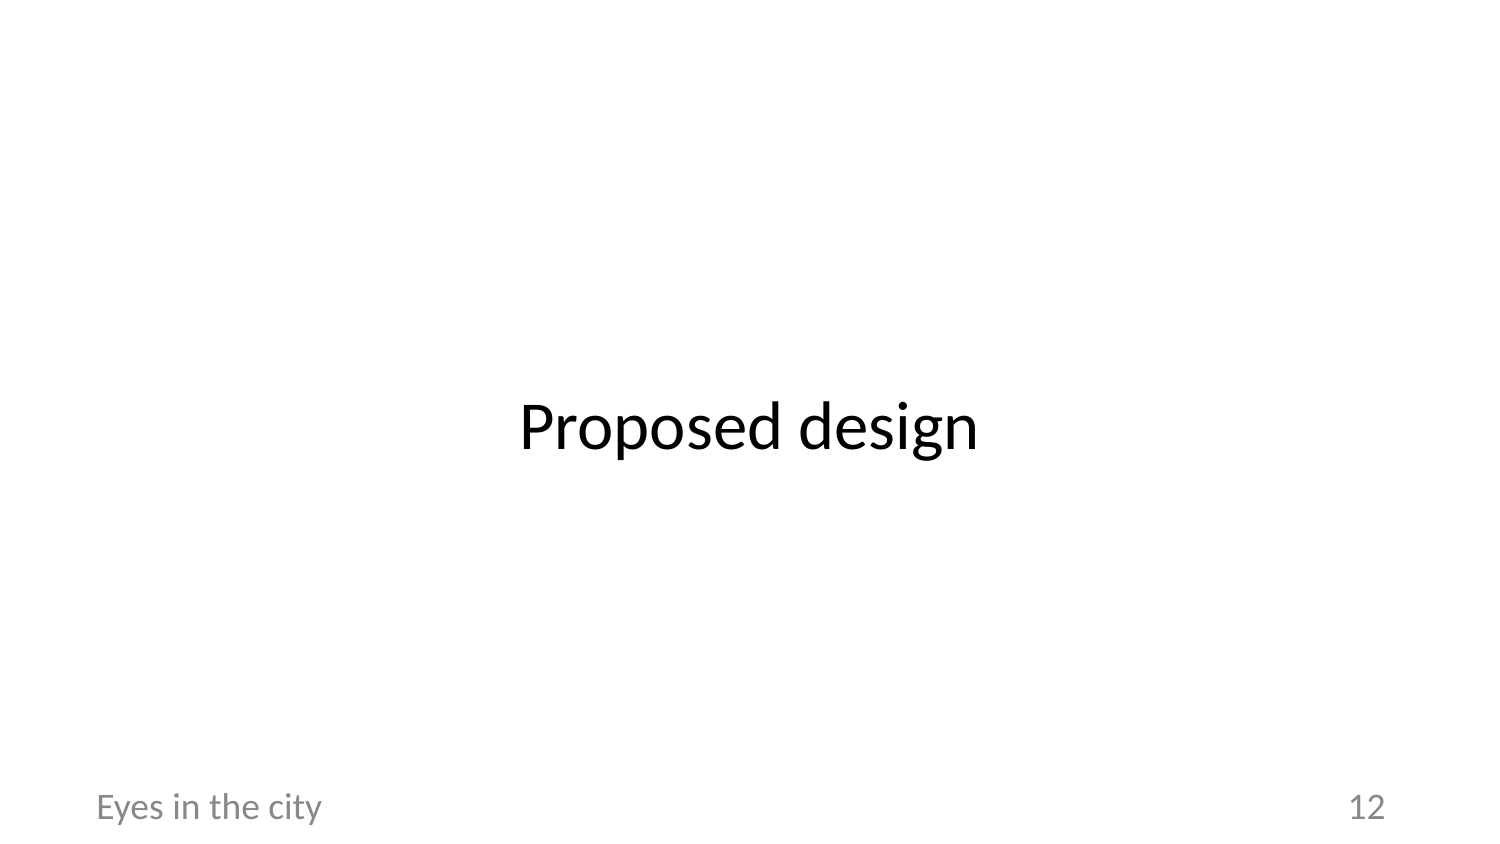

Proposed design
Eyes in the city
12